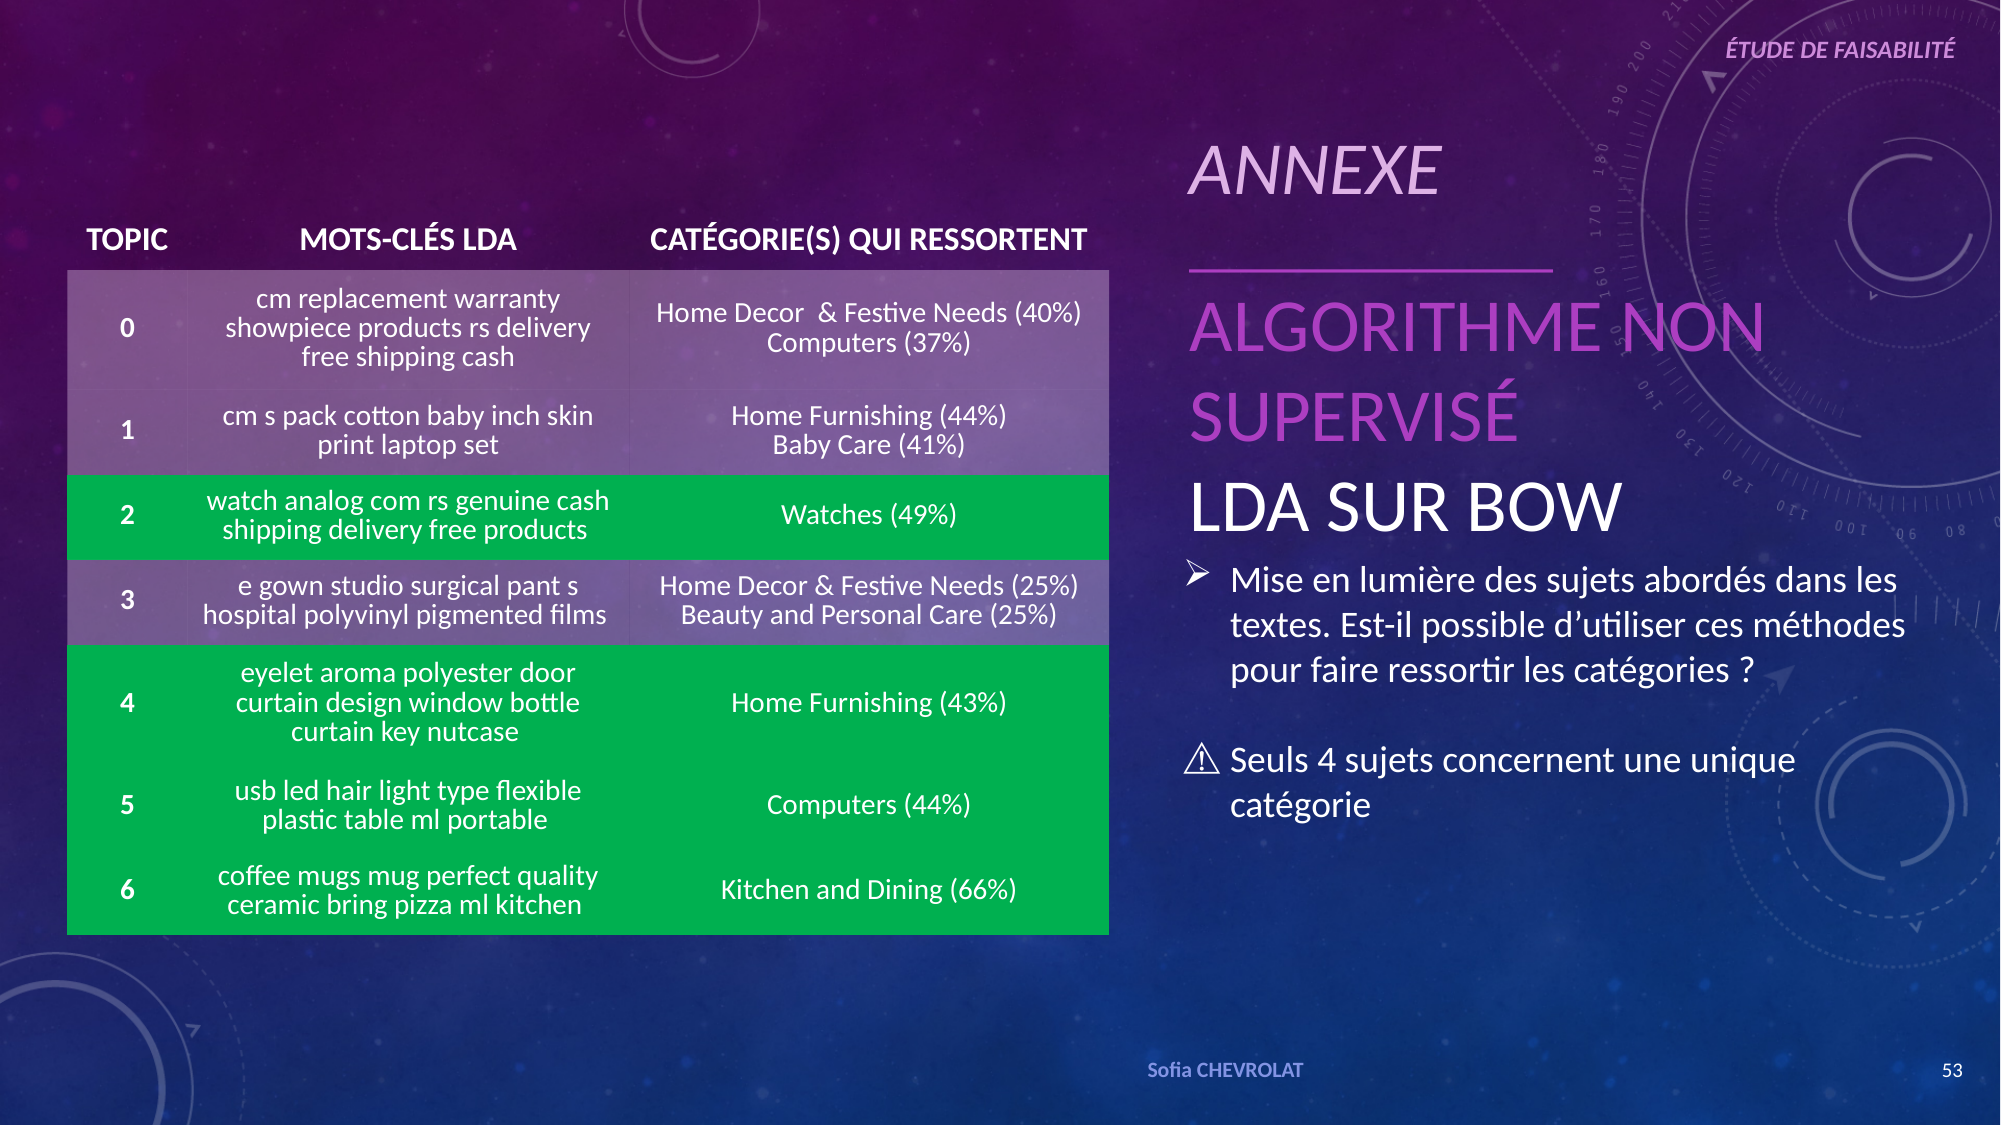

ÉTUDE DE FAISABILITÉ
ANNEXE
_____________
ALGORITHME NON SUPERVISÉ
LDA SUR BOW
| TOPIC | MOTS-CLÉS LDA | CATÉGORIE(S) QUI RESSORTENT |
| --- | --- | --- |
| 0 | cm replacement warranty showpiece products rs delivery free shipping cash | Home Decor & Festive Needs (40%) Computers (37%) |
| 1 | cm s pack cotton baby inch skin print laptop set | Home Furnishing (44%) Baby Care (41%) |
| 2 | watch analog com rs genuine cash shipping delivery free products | Watches (49%) |
| 3 | e gown studio surgical pant s hospital polyvinyl pigmented films | Home Decor & Festive Needs (25%) Beauty and Personal Care (25%) |
| 4 | eyelet aroma polyester door curtain design window bottle curtain key nutcase | Home Furnishing (43%) |
| 5 | usb led hair light type flexible plastic table ml portable | Computers (44%) |
| 6 | coffee mugs mug perfect quality ceramic bring pizza ml kitchen | Kitchen and Dining (66%) |
Mise en lumière des sujets abordés dans les textes. Est-il possible d’utiliser ces méthodes pour faire ressortir les catégories ?

Seuls 4 sujets concernent une unique catégorie

Sofia CHEVROLAT
53